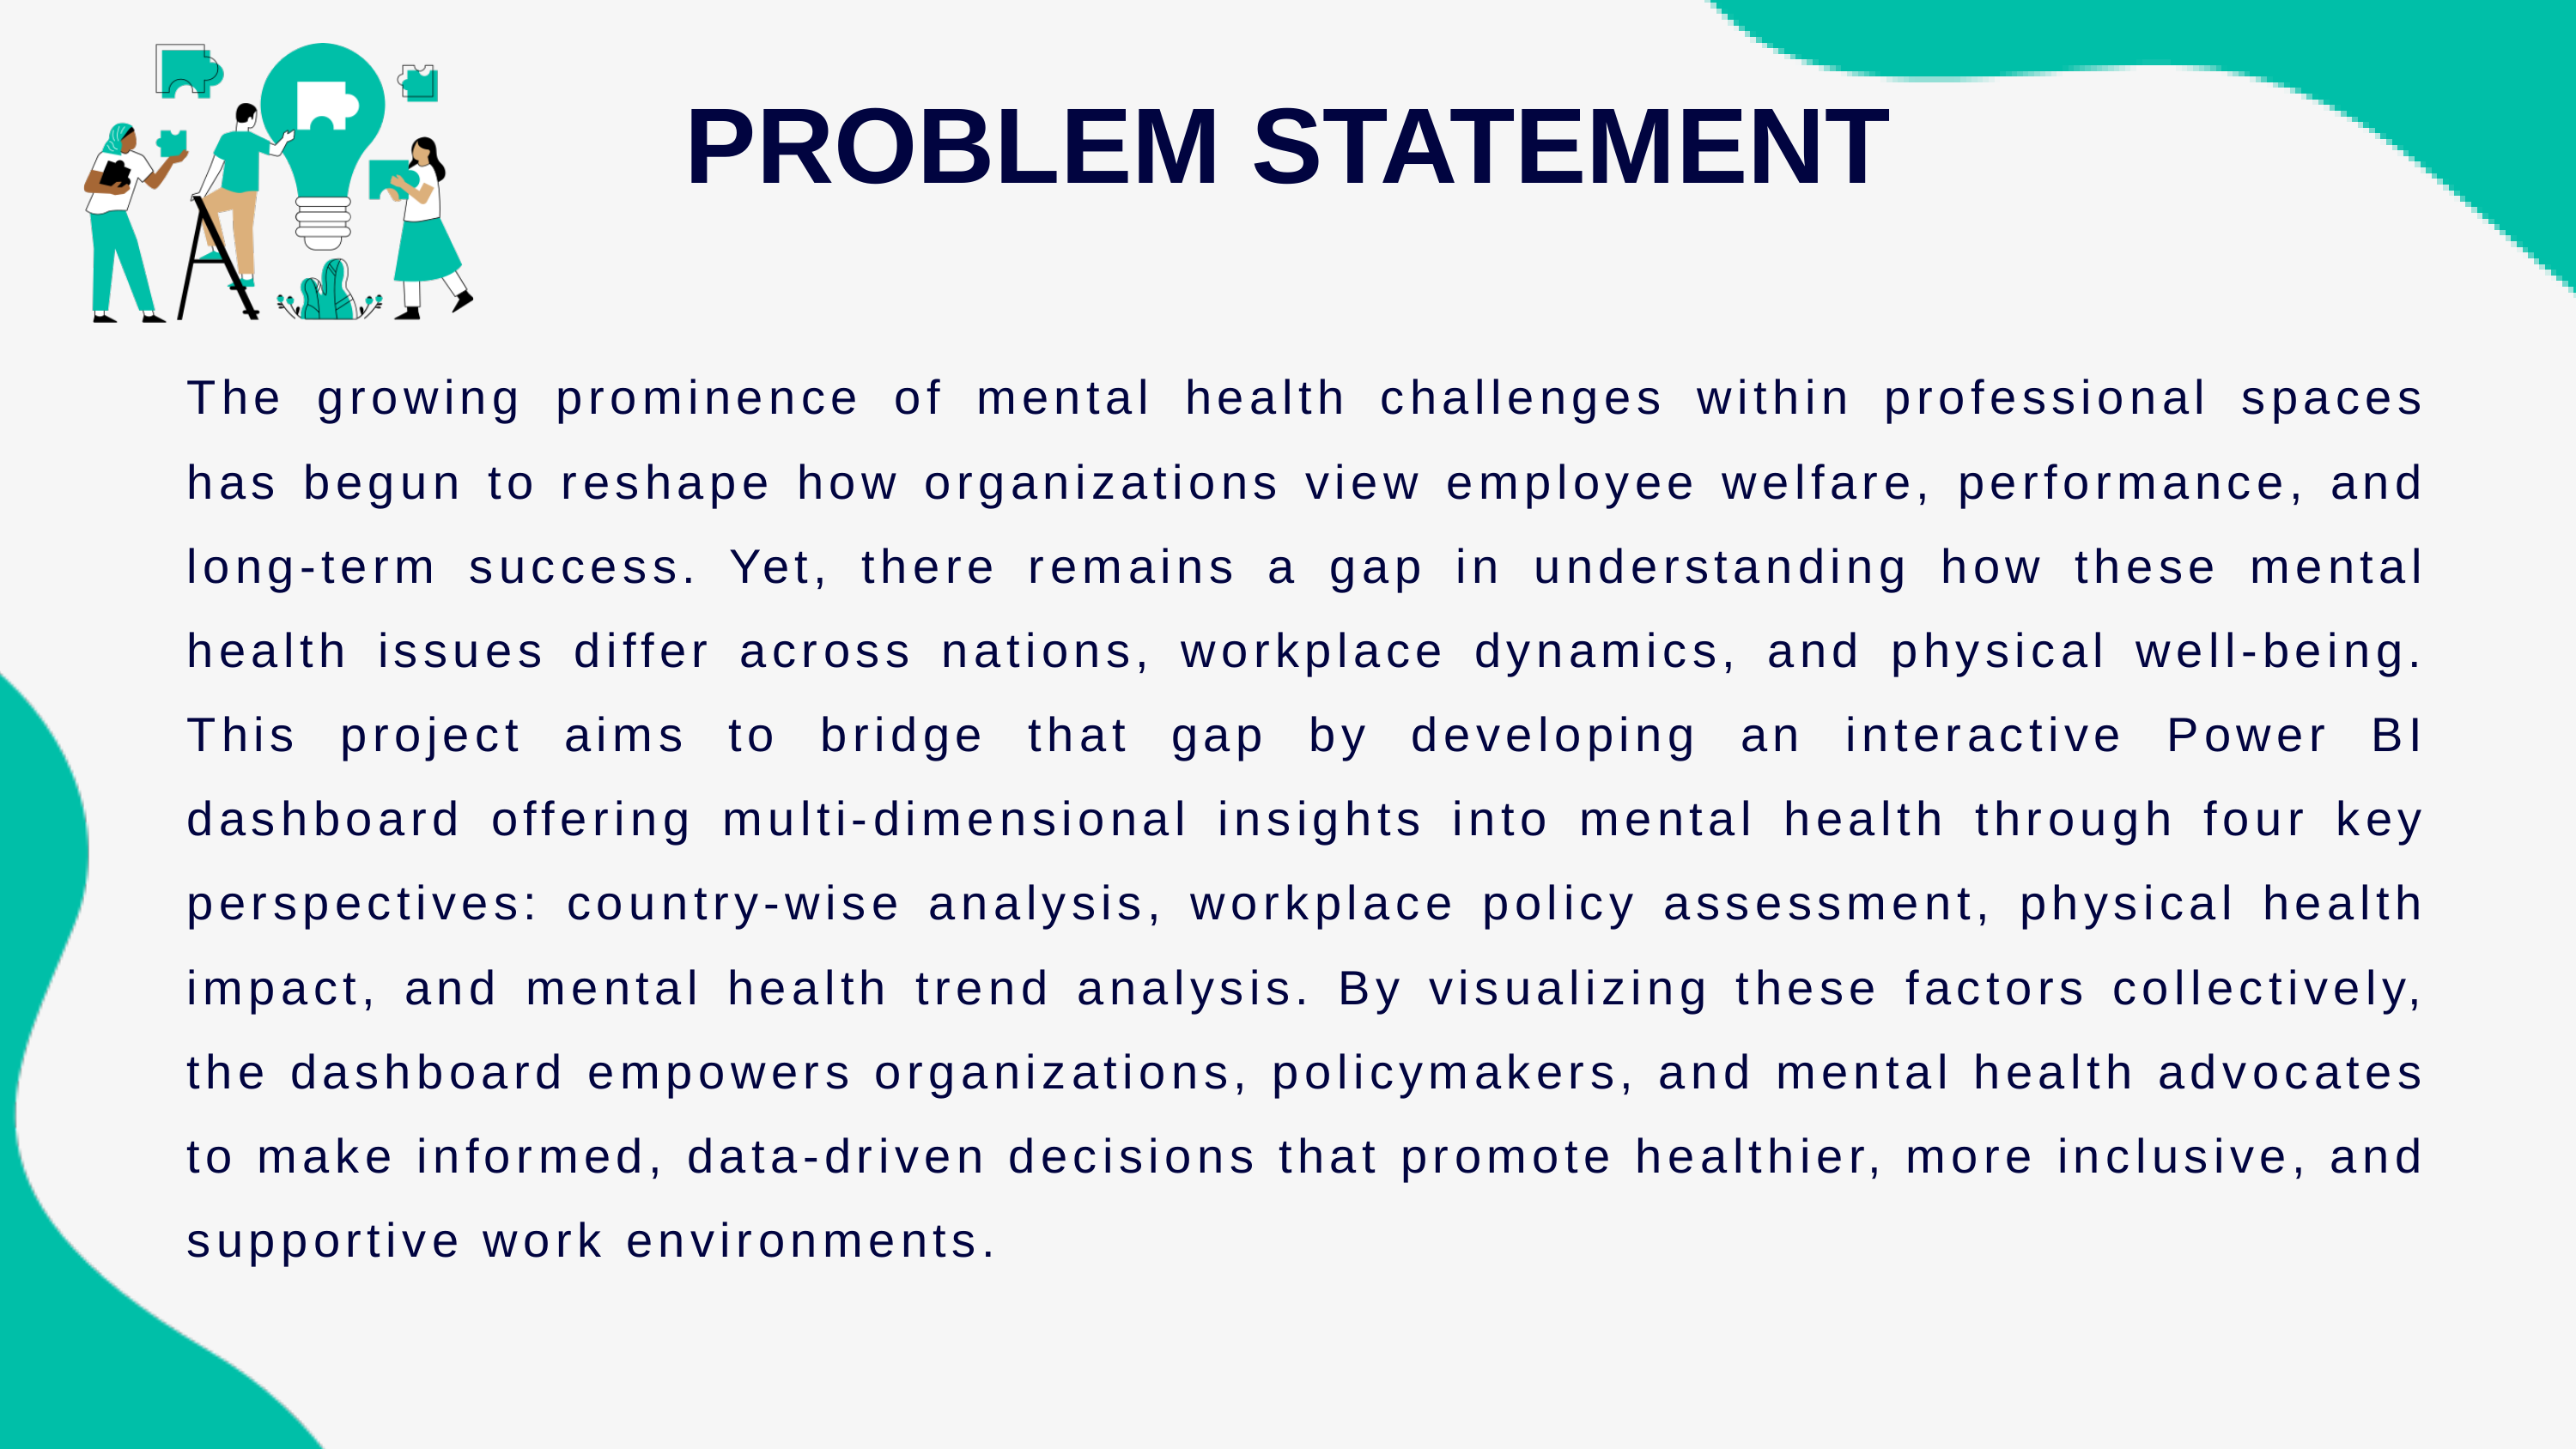

PROBLEM STATEMENT
The growing prominence of mental health challenges within professional spaces has begun to reshape how organizations view employee welfare, performance, and long-term success. Yet, there remains a gap in understanding how these mental health issues differ across nations, workplace dynamics, and physical well-being. This project aims to bridge that gap by developing an interactive Power BI dashboard offering multi-dimensional insights into mental health through four key perspectives: country-wise analysis, workplace policy assessment, physical health impact, and mental health trend analysis. By visualizing these factors collectively, the dashboard empowers organizations, policymakers, and mental health advocates to make informed, data-driven decisions that promote healthier, more inclusive, and supportive work environments.